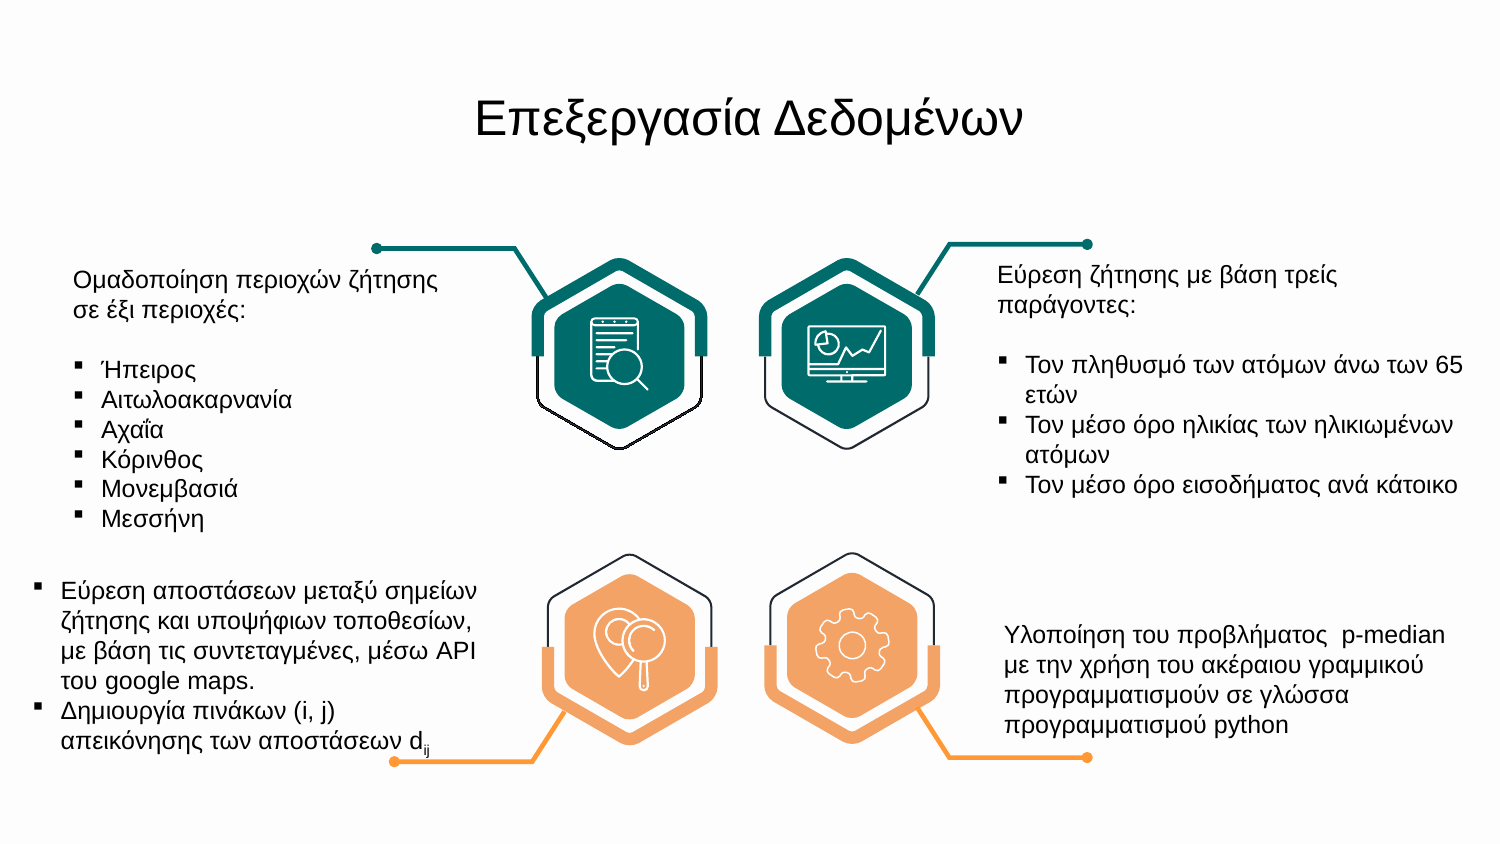

Επεξεργασία Δεδομένων

Ομαδοποίηση περιοχών ζήτησης σε έξι περιοχές:

Ήπειρος
Αιτωλοακαρνανία
Αχαΐα
Κόρινθος
Μονεμβασιά
Μεσσήνη

Εύρεση ζήτησης με βάση τρείς παράγοντες:

Τον πληθυσμό των ατόμων άνω των 65 ετών
Τον μέσο όρο ηλικίας των ηλικιωμένων ατόμων
Τον μέσο όρο εισοδήματος ανά κάτοικο

Εύρεση αποστάσεων μεταξύ σημείων ζήτησης και υποψήφιων τοποθεσίων, με βάση τις συντεταγμένες, μέσω API του google maps.
Δημιουργία πινάκων (i, j)
    απεικόνησης των αποστάσεων dij

Υλοποίηση του προβλήματος  p-median με την χρήση του ακέραιου γραμμικού προγραμματισμούν σε γλώσσα προγραμματισμού python